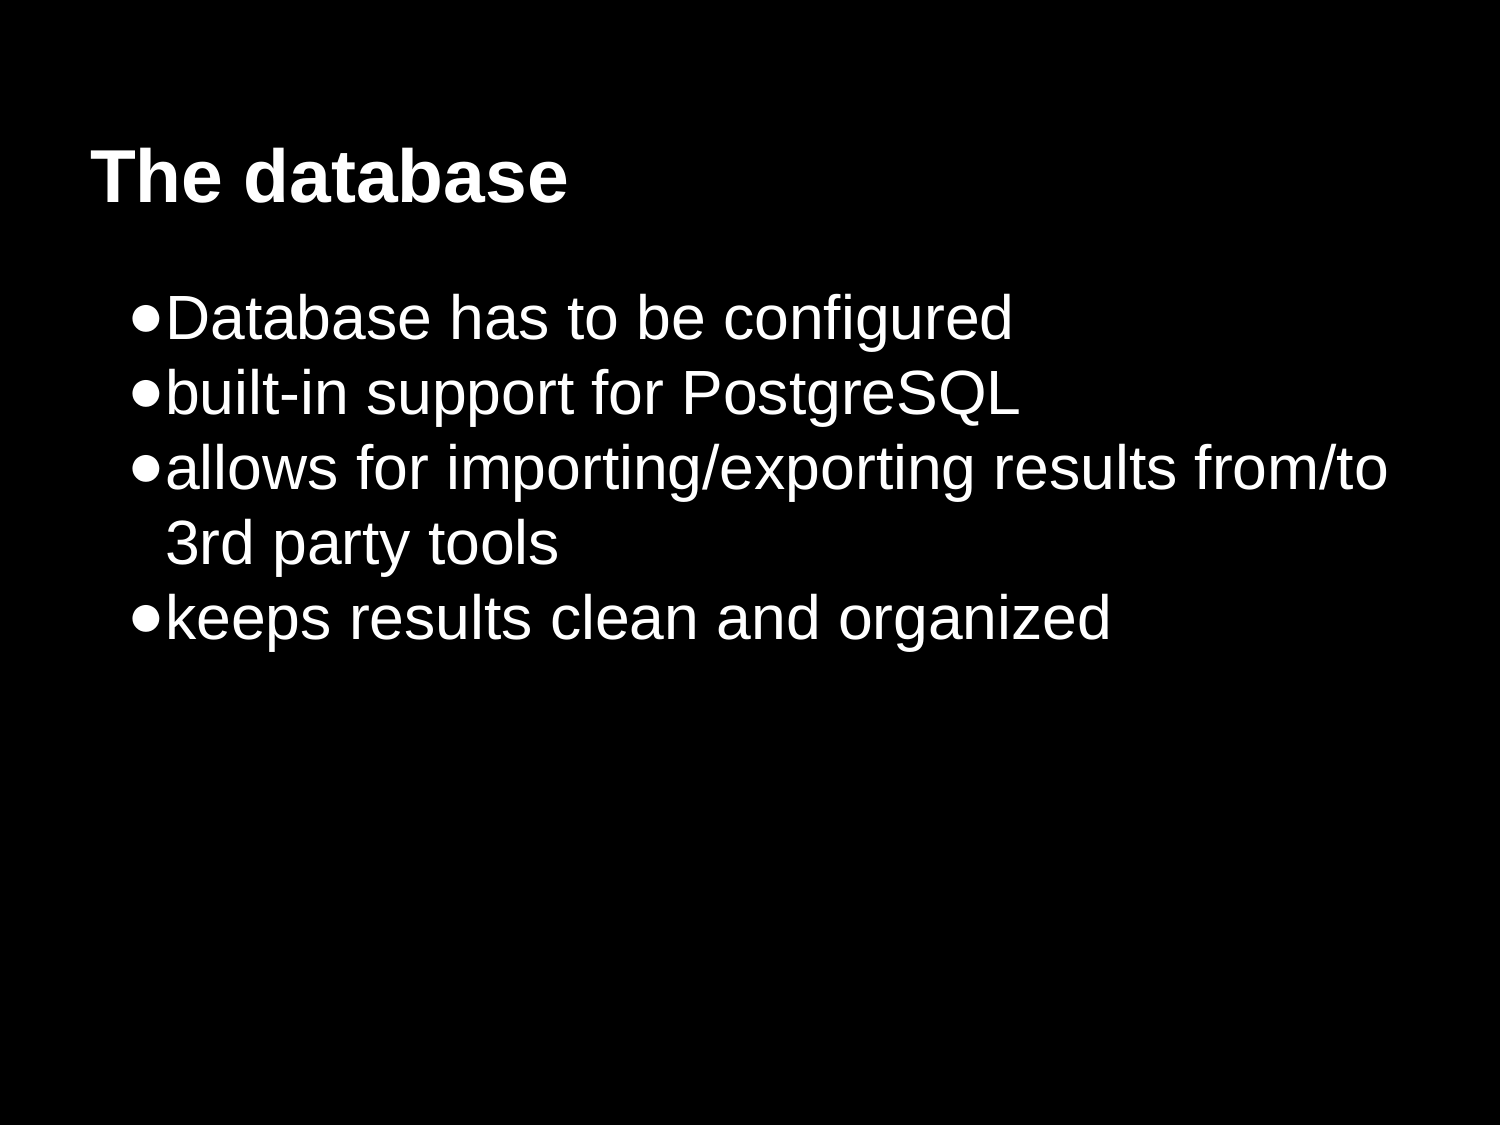

# The database
Database has to be configured
built-in support for PostgreSQL
allows for importing/exporting results from/to 3rd party tools
keeps results clean and organized